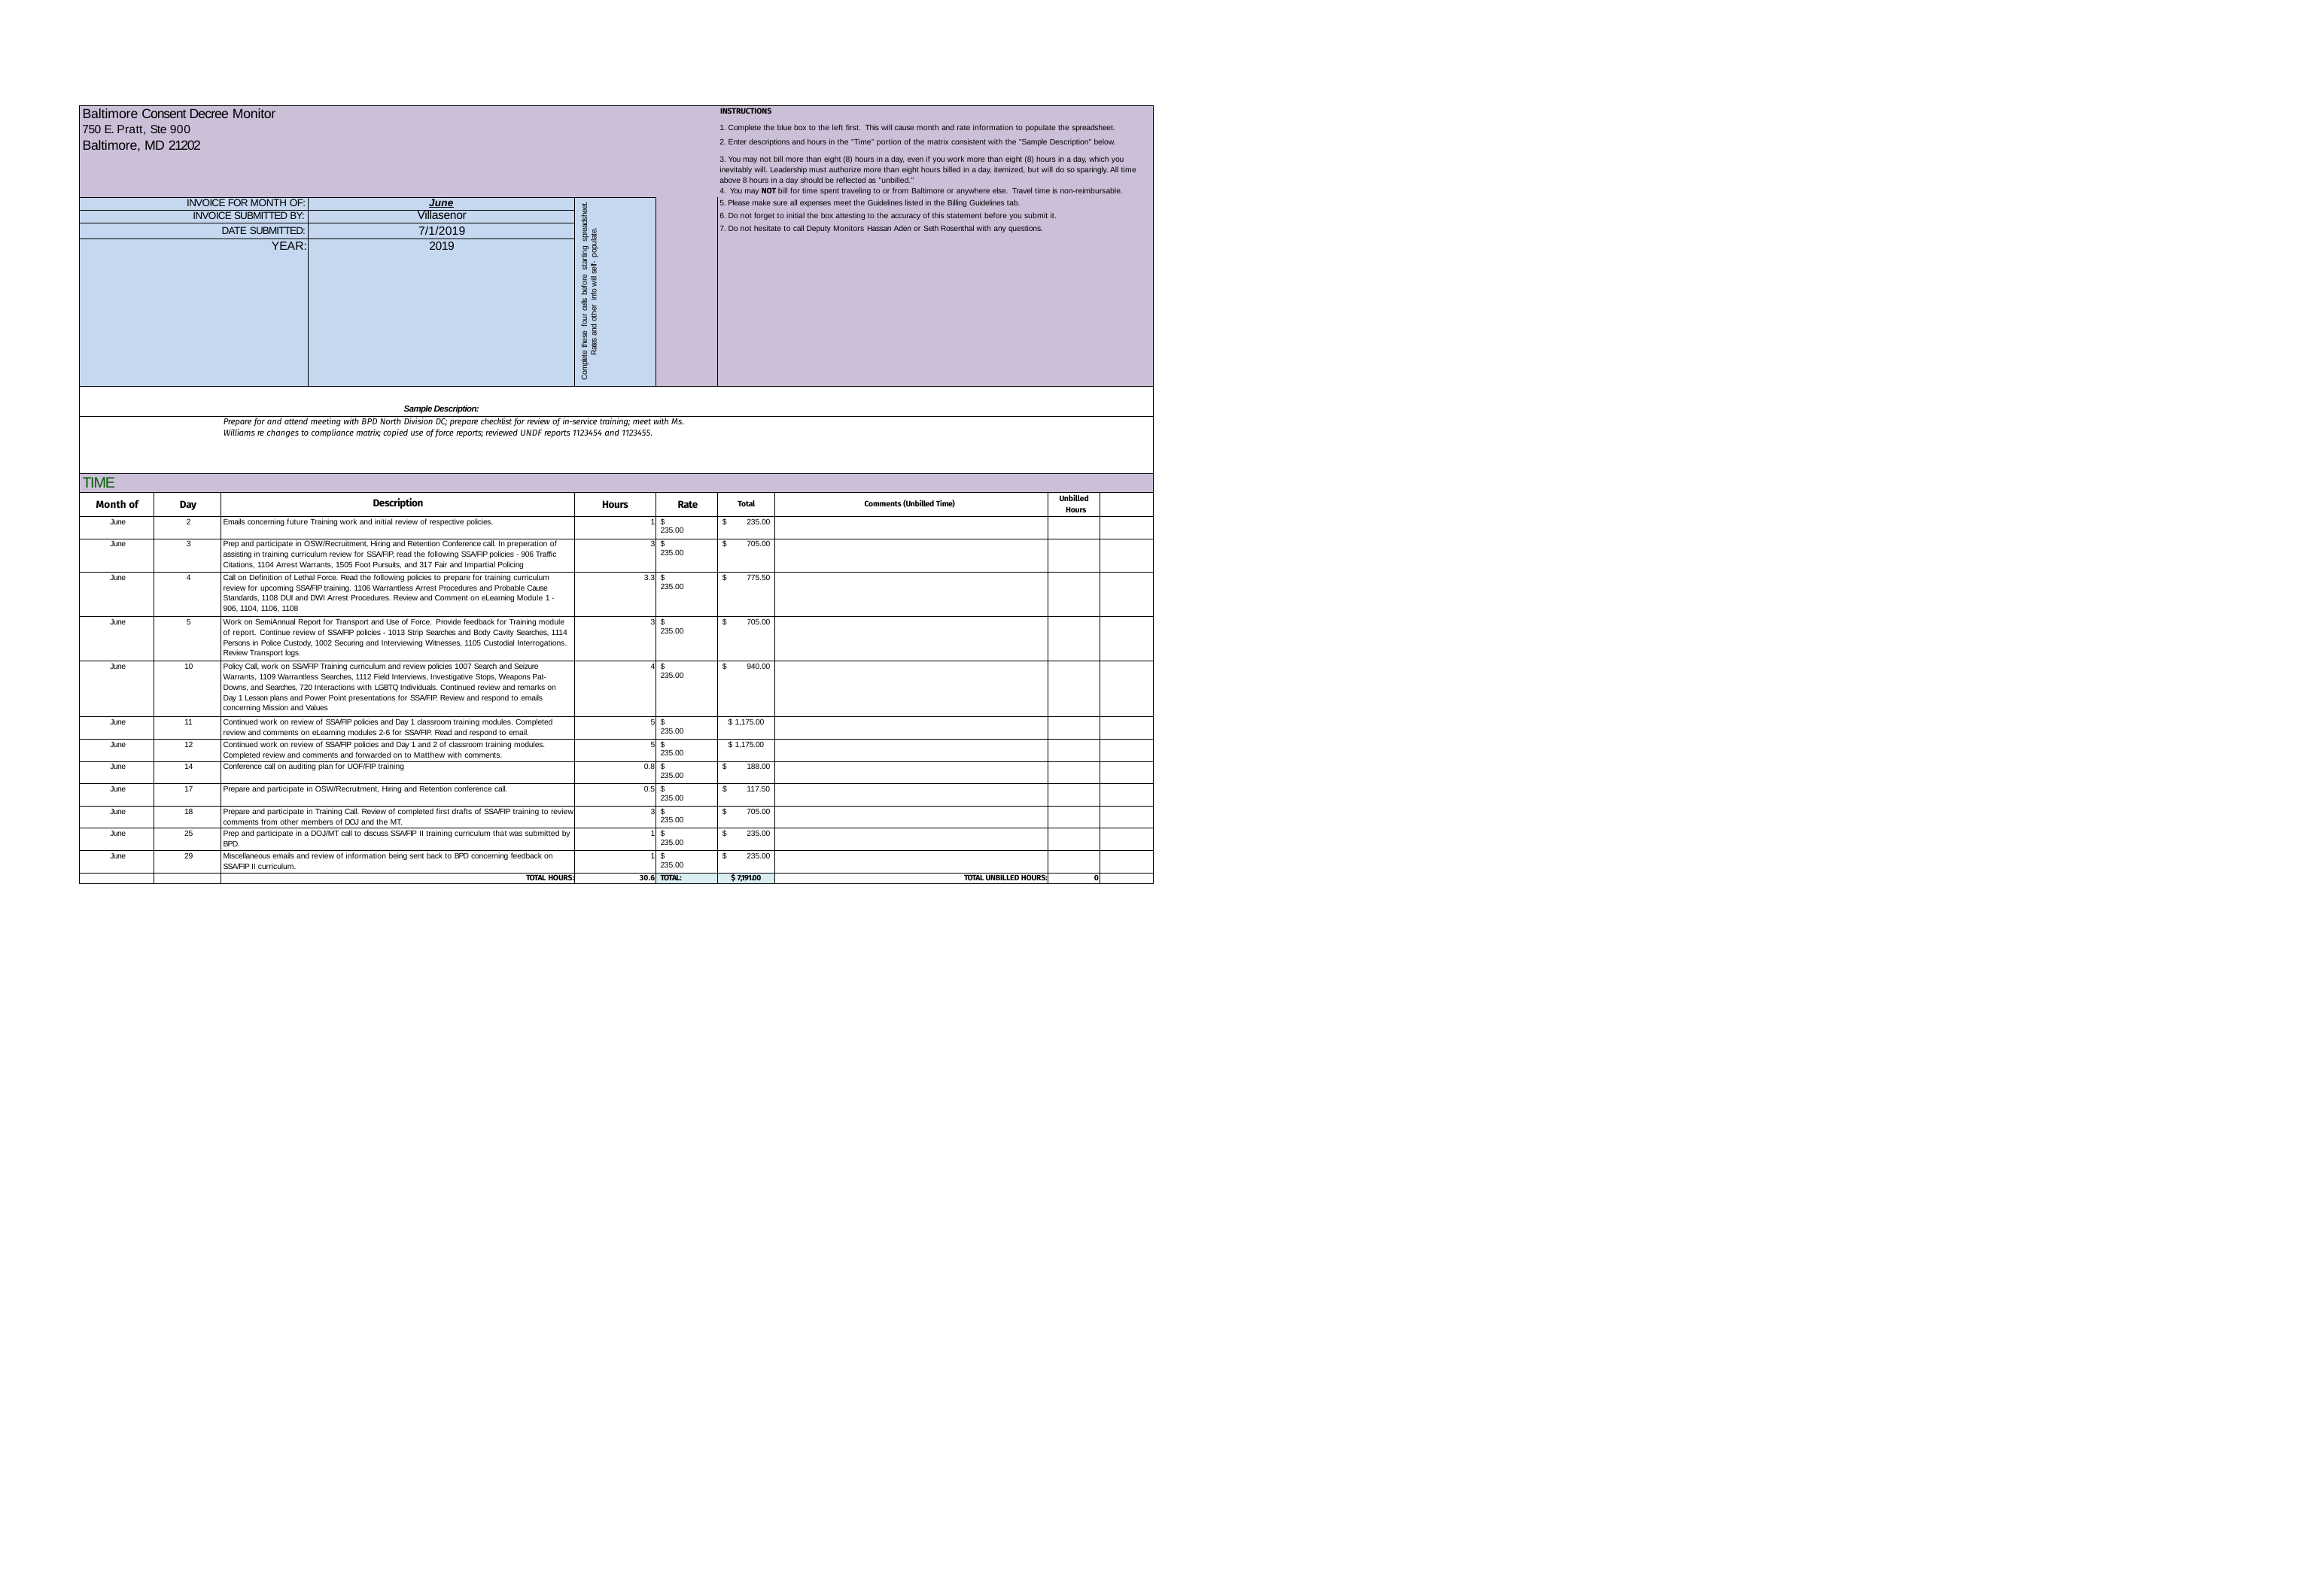

| Baltimore Consent Decree Monitor |  |  |  |  |  | INSTRUCTIONS |  |  |  |
| --- | --- | --- | --- | --- | --- | --- | --- | --- | --- |
| 750 E. Pratt, Ste 900 |  |  |  |  |  | 1. Complete the blue box to the left first. This will cause month and rate information to populate the spreadsheet. |  |  |  |
| Baltimore, MD 21202 |  |  |  |  |  | 2. Enter descriptions and hours in the "Time" portion of the matrix consistent with the "Sample Description" below. |  |  |  |
|  |  |  |  |  |  | 3. You may not bill more than eight (8) hours in a day, even if you work more than eight (8) hours in a day, which you inevitably will. Leadership must authorize more than eight hours billed in a day, itemized, but will do so sparingly. All time above 8 hours in a day should be reflected as "unbilled." |  |  |  |
|  |  |  |  |  |  | 4. You may NOT bill for time spent traveling to or from Baltimore or anywhere else. Travel time is non-reimbursable. |  |  |  |
| INVOICE FOR MONTH OF: |  |  | June | Complete these four cells before starting spreadsheet. Rates and other info will self- populate. |  | 5. Please make sure all expenses meet the Guidelines listed in the Billing Guidelines tab. |  |  |  |
| INVOICE SUBMITTED BY: |  |  | Villasenor |  |  | 6. Do not forget to initial the box attesting to the accuracy of this statement before you submit it. |  |  |  |
| DATE SUBMITTED: |  |  | 7/1/2019 |  |  | 7. Do not hesitate to call Deputy Monitors Hassan Aden or Seth Rosenthal with any questions. |  |  |  |
| YEAR: |  |  | 2019 |  |  |  |  |  |  |
|  |  |  | Sample Description: |  |  |  |  |  |  |
| Prepare for and attend meeting with BPD North Division DC; prepare checklist for review of in-service training; meet with Ms. Williams re changes to compliance matrix; copied use of force reports; reviewed UNDF reports 1123454 and 1123455. |  |  |  |  |  |  |  |  |  |
| TIME |  |  |  |  |  |  |  |  |  |
| Month of | Day | Description |  | Hours | Rate | Total | Comments (Unbilled Time) | Unbilled Hours |  |
| June | 2 | Emails concerning future Training work and initial review of respective policies. |  | 1 | $ 235.00 | $ 235.00 |  |  |  |
| June | 3 | Prep and participate in OSW/Recruitment, Hiring and Retention Conference call. In preperation of assisting in training curriculum review for SSA/FIP, read the following SSA/FIP policies - 906 Traffic Citations, 1104 Arrest Warrants, 1505 Foot Pursuits, and 317 Fair and Impartial Policing |  | 3 | $ 235.00 | $ 705.00 |  |  |  |
| June | 4 | Call on Definition of Lethal Force. Read the following policies to prepare for training curriculum review for upcoming SSA/FIP training. 1106 Warrantless Arrest Procedures and Probable Cause Standards, 1108 DUI and DWI Arrest Procedures. Review and Comment on eLearning Module 1 - 906, 1104, 1106, 1108 |  | 3.3 | $ 235.00 | $ 775.50 |  |  |  |
| June | 5 | Work on SemiAnnual Report for Transport and Use of Force. Provide feedback for Training module of report. Continue review of SSA/FIP policies - 1013 Strip Searches and Body Cavity Searches, 1114 Persons in Police Custody, 1002 Securing and Interviewing Witnesses, 1105 Custodial Interrogations. Review Transport logs. |  | 3 | $ 235.00 | $ 705.00 |  |  |  |
| June | 10 | Policy Call, work on SSA/FIP Training curriculum and review policies 1007 Search and Seizure Warrants, 1109 Warrantless Searches, 1112 Field Interviews, Investigative Stops, Weapons Pat- Downs, and Searches, 720 Interactions with LGBTQ Individuals. Continued review and remarks on Day 1 Lesson plans and Power Point presentations for SSA/FIP. Review and respond to emails concerning Mission and Values |  | 4 | $ 235.00 | $ 940.00 |  |  |  |
| June | 11 | Continued work on review of SSA/FIP policies and Day 1 classroom training modules. Completed review and comments on eLearning modules 2-6 for SSA/FIP. Read and respond to email. |  | 5 | $ 235.00 | $ 1,175.00 |  |  |  |
| June | 12 | Continued work on review of SSA/FIP policies and Day 1 and 2 of classroom training modules. Completed review and comments and forwarded on to Matthew with comments. |  | 5 | $ 235.00 | $ 1,175.00 |  |  |  |
| June | 14 | Conference call on auditing plan for UOF/FIP training |  | 0.8 | $ 235.00 | $ 188.00 |  |  |  |
| June | 17 | Prepare and participate in OSW/Recruitment, Hiring and Retention conference call. |  | 0.5 | $ 235.00 | $ 117.50 |  |  |  |
| June | 18 | Prepare and participate in Training Call. Review of completed first drafts of SSA/FIP training to review comments from other members of DOJ and the MT. |  | 3 | $ 235.00 | $ 705.00 |  |  |  |
| June | 25 | Prep and participate in a DOJ/MT call to discuss SSA/FIP II training curriculum that was submitted by BPD. |  | 1 | $ 235.00 | $ 235.00 |  |  |  |
| June | 29 | Miscellaneous emails and review of information being sent back to BPD concerning feedback on SSA/FIP II curriculum. |  | 1 | $ 235.00 | $ 235.00 |  |  |  |
|  |  | TOTAL HOURS: |  | 30.6 | TOTAL: | $ 7,191.00 | TOTAL UNBILLED HOURS: | 0 |  |